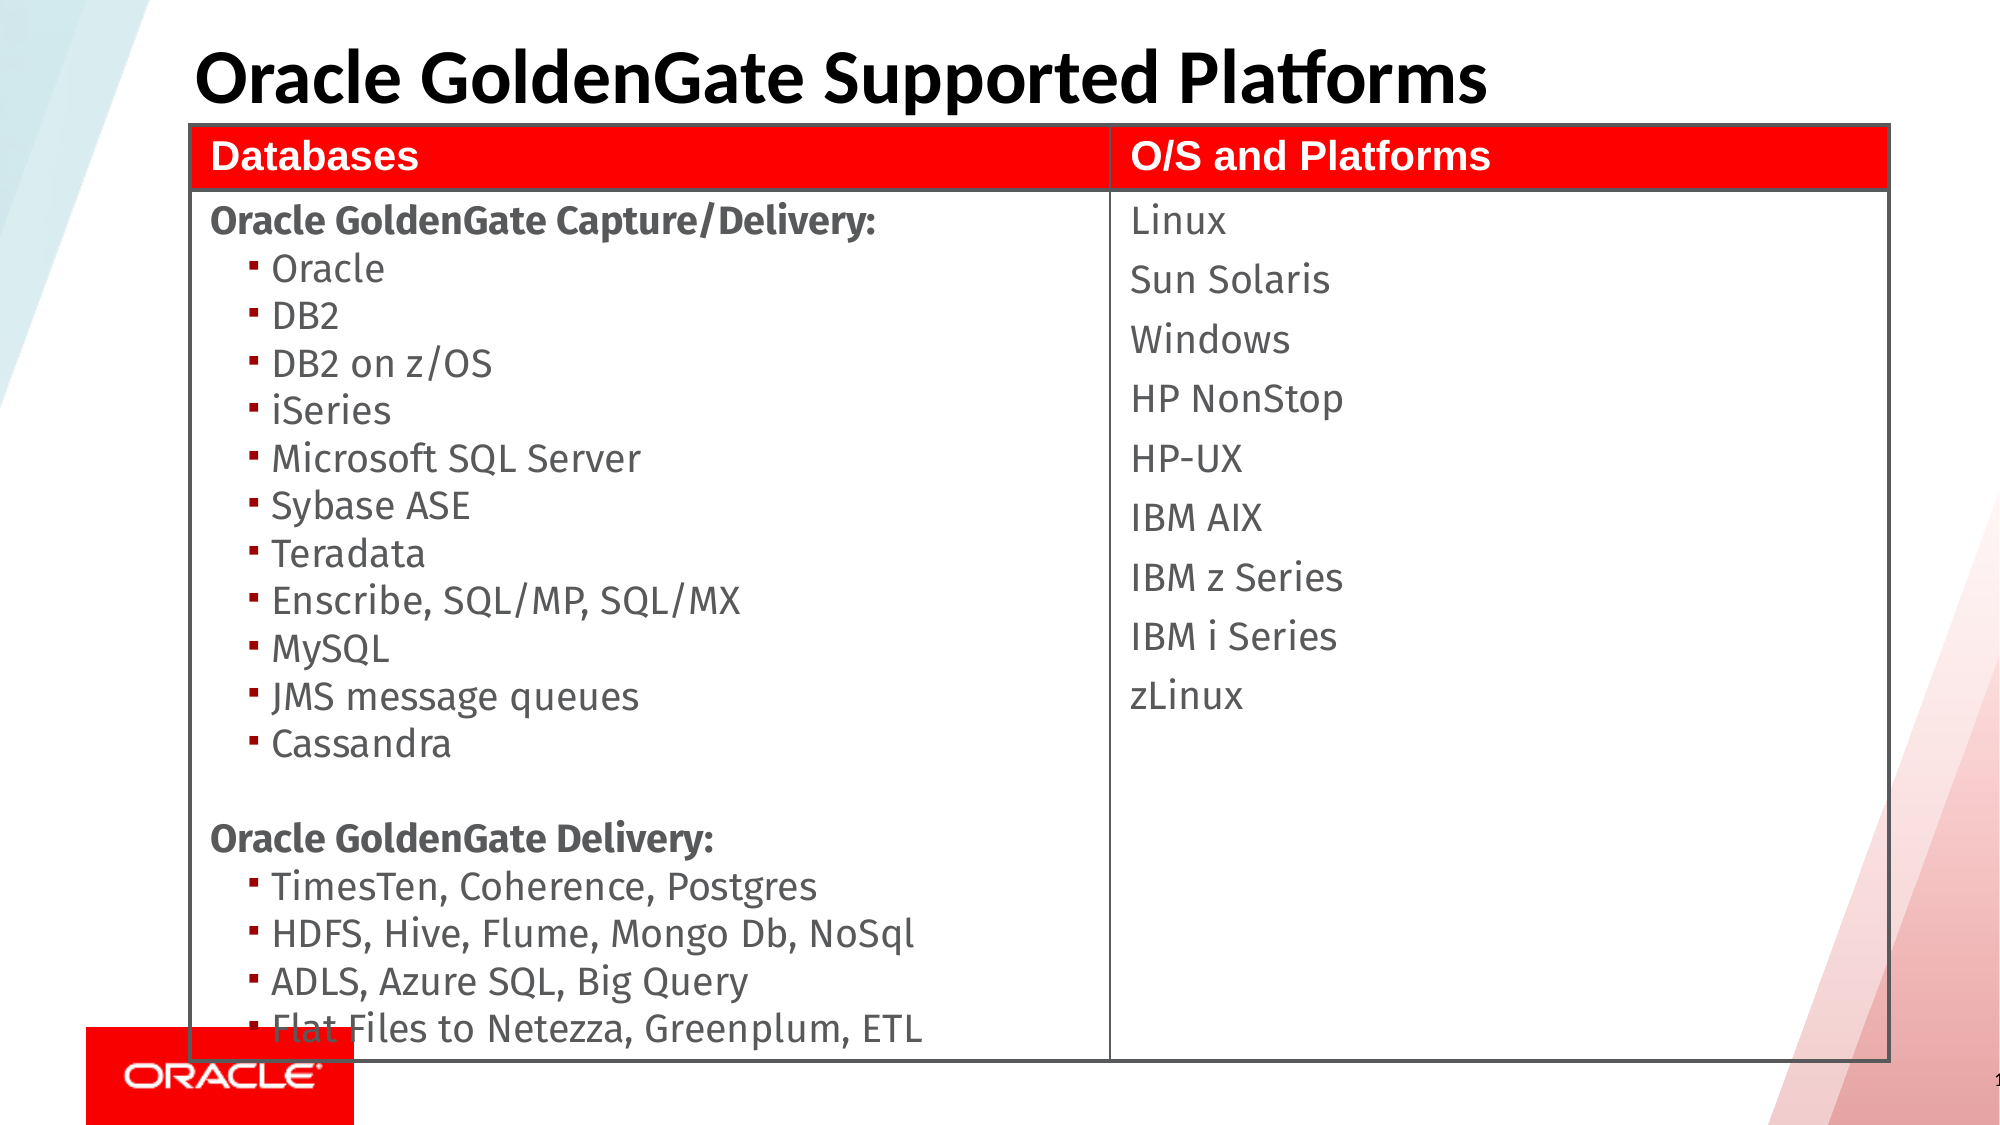

Oracle GoldenGate Supported Platforms
| Databases | O/S and Platforms |
| --- | --- |
| Oracle GoldenGate Capture/Delivery: Oracle DB2 DB2 on z/OS iSeries Microsoft SQL Server Sybase ASE Teradata Enscribe, SQL/MP, SQL/MX MySQL JMS message queues Cassandra Oracle GoldenGate Delivery: TimesTen, Coherence, Postgres HDFS, Hive, Flume, Mongo Db, NoSql ADLS, Azure SQL, Big Query Flat Files to Netezza, Greenplum, ETL | Linux Sun Solaris Windows HP NonStop HP-UX IBM AIX IBM z Series IBM i Series zLinux |
12